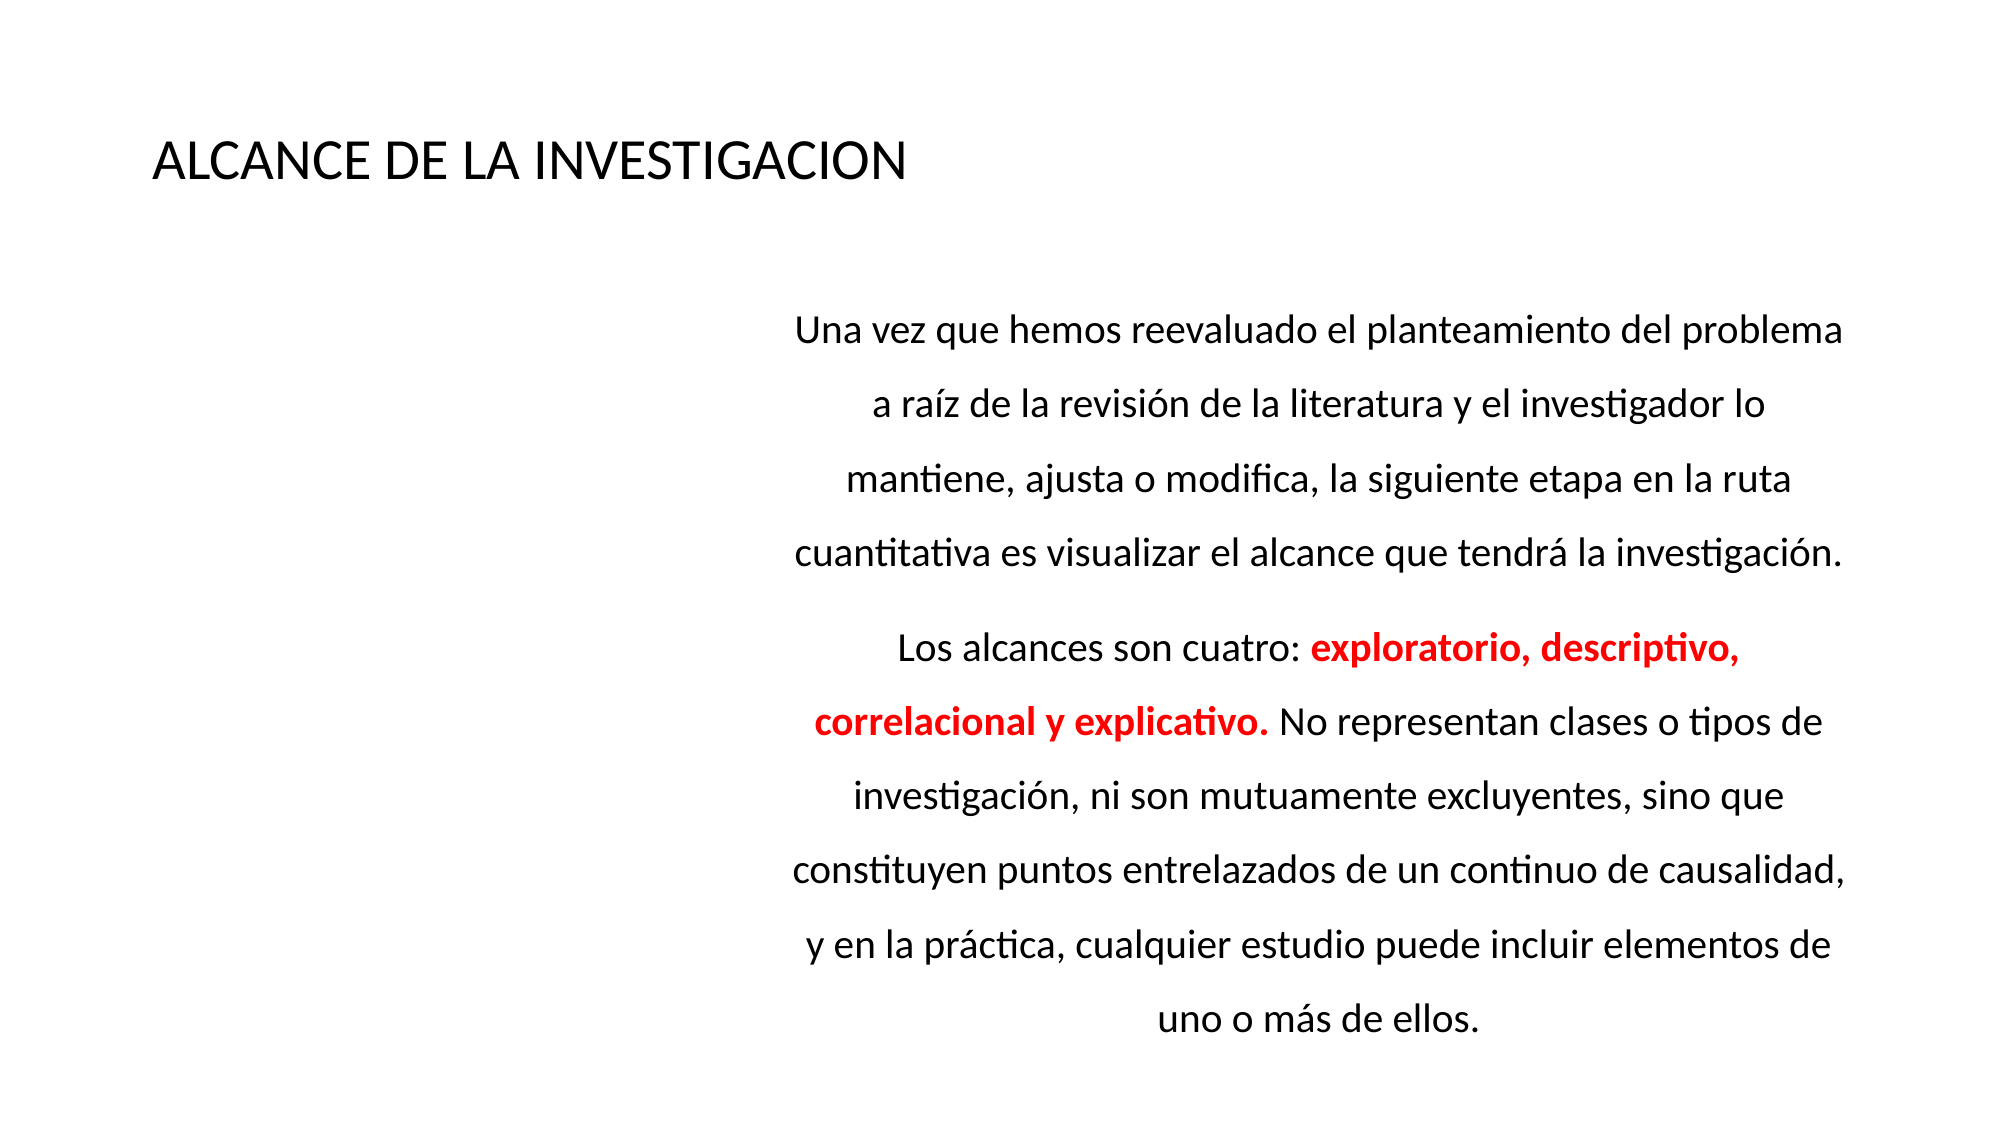

# ALCANCE DE LA INVESTIGACION
Una vez que hemos reevaluado el planteamiento del problema a raíz de la revisión de la literatura y el investigador lo mantiene, ajusta o modifica, la siguiente etapa en la ruta cuantitativa es visualizar el alcance que tendrá la investigación.
Los alcances son cuatro: exploratorio, descriptivo, correlacional y explicativo. No representan clases o tipos de investigación, ni son mutuamente excluyentes, sino que constituyen puntos entrelazados de un continuo de causalidad, y en la práctica, cualquier estudio puede incluir elementos de uno o más de ellos.